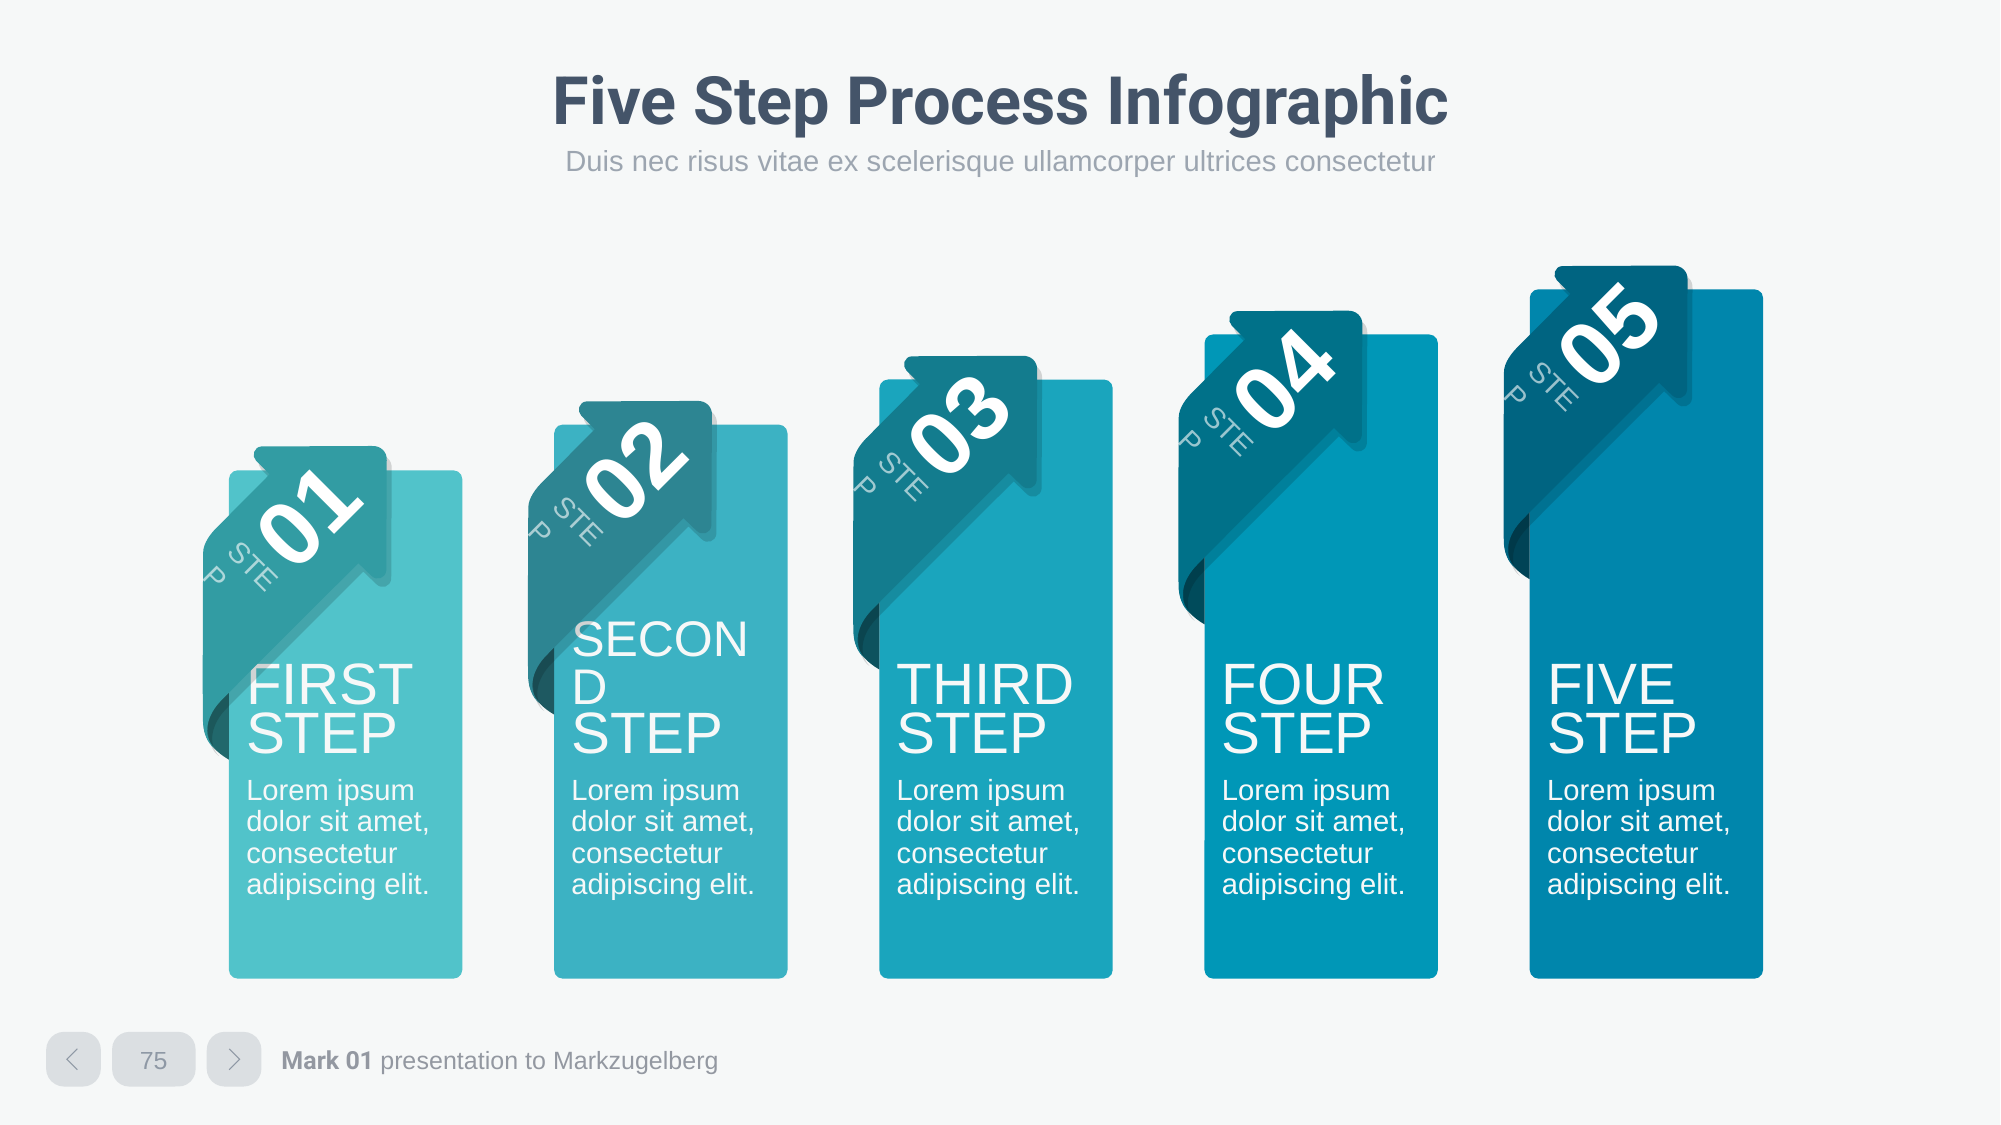

# Five Step Process Infographic
Duis nec risus vitae ex scelerisque ullamcorper ultrices consectetur

05

STEP

FIVE STEP
Lorem ipsum dolor sit amet, consectetur adipiscing elit.

04

STEP

FOUR STEP
Lorem ipsum dolor sit amet, consectetur adipiscing elit.

03

STEP

THIRDSTEP
Lorem ipsum dolor sit amet, consectetur adipiscing elit.

02

STEP

SECOND STEP
Lorem ipsum dolor sit amet, consectetur adipiscing elit.

01

STEP

FIRST STEP
Lorem ipsum dolor sit amet, consectetur adipiscing elit.